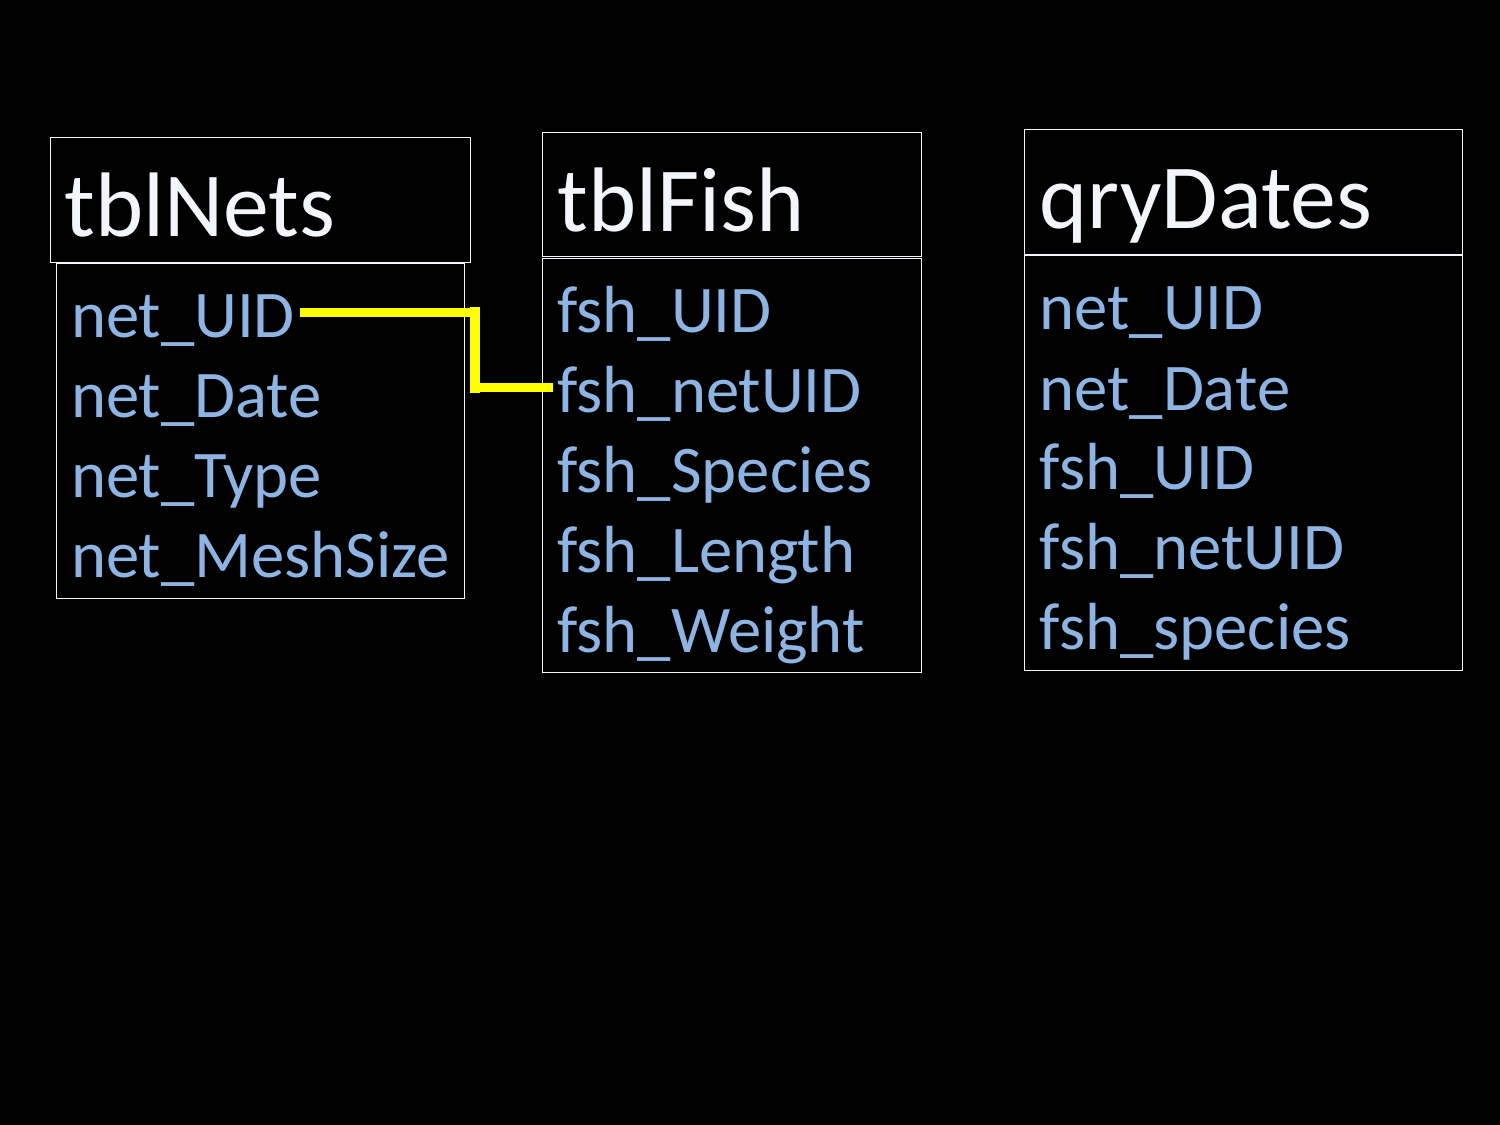

qryDates
tblFish
tblNets
net_UID
net_Date
fsh_UID
fsh_netUID
fsh_species
fsh_UID
fsh_netUID
fsh_Species
fsh_Length
fsh_Weight
net_UID
net_Date
net_Type
net_MeshSize